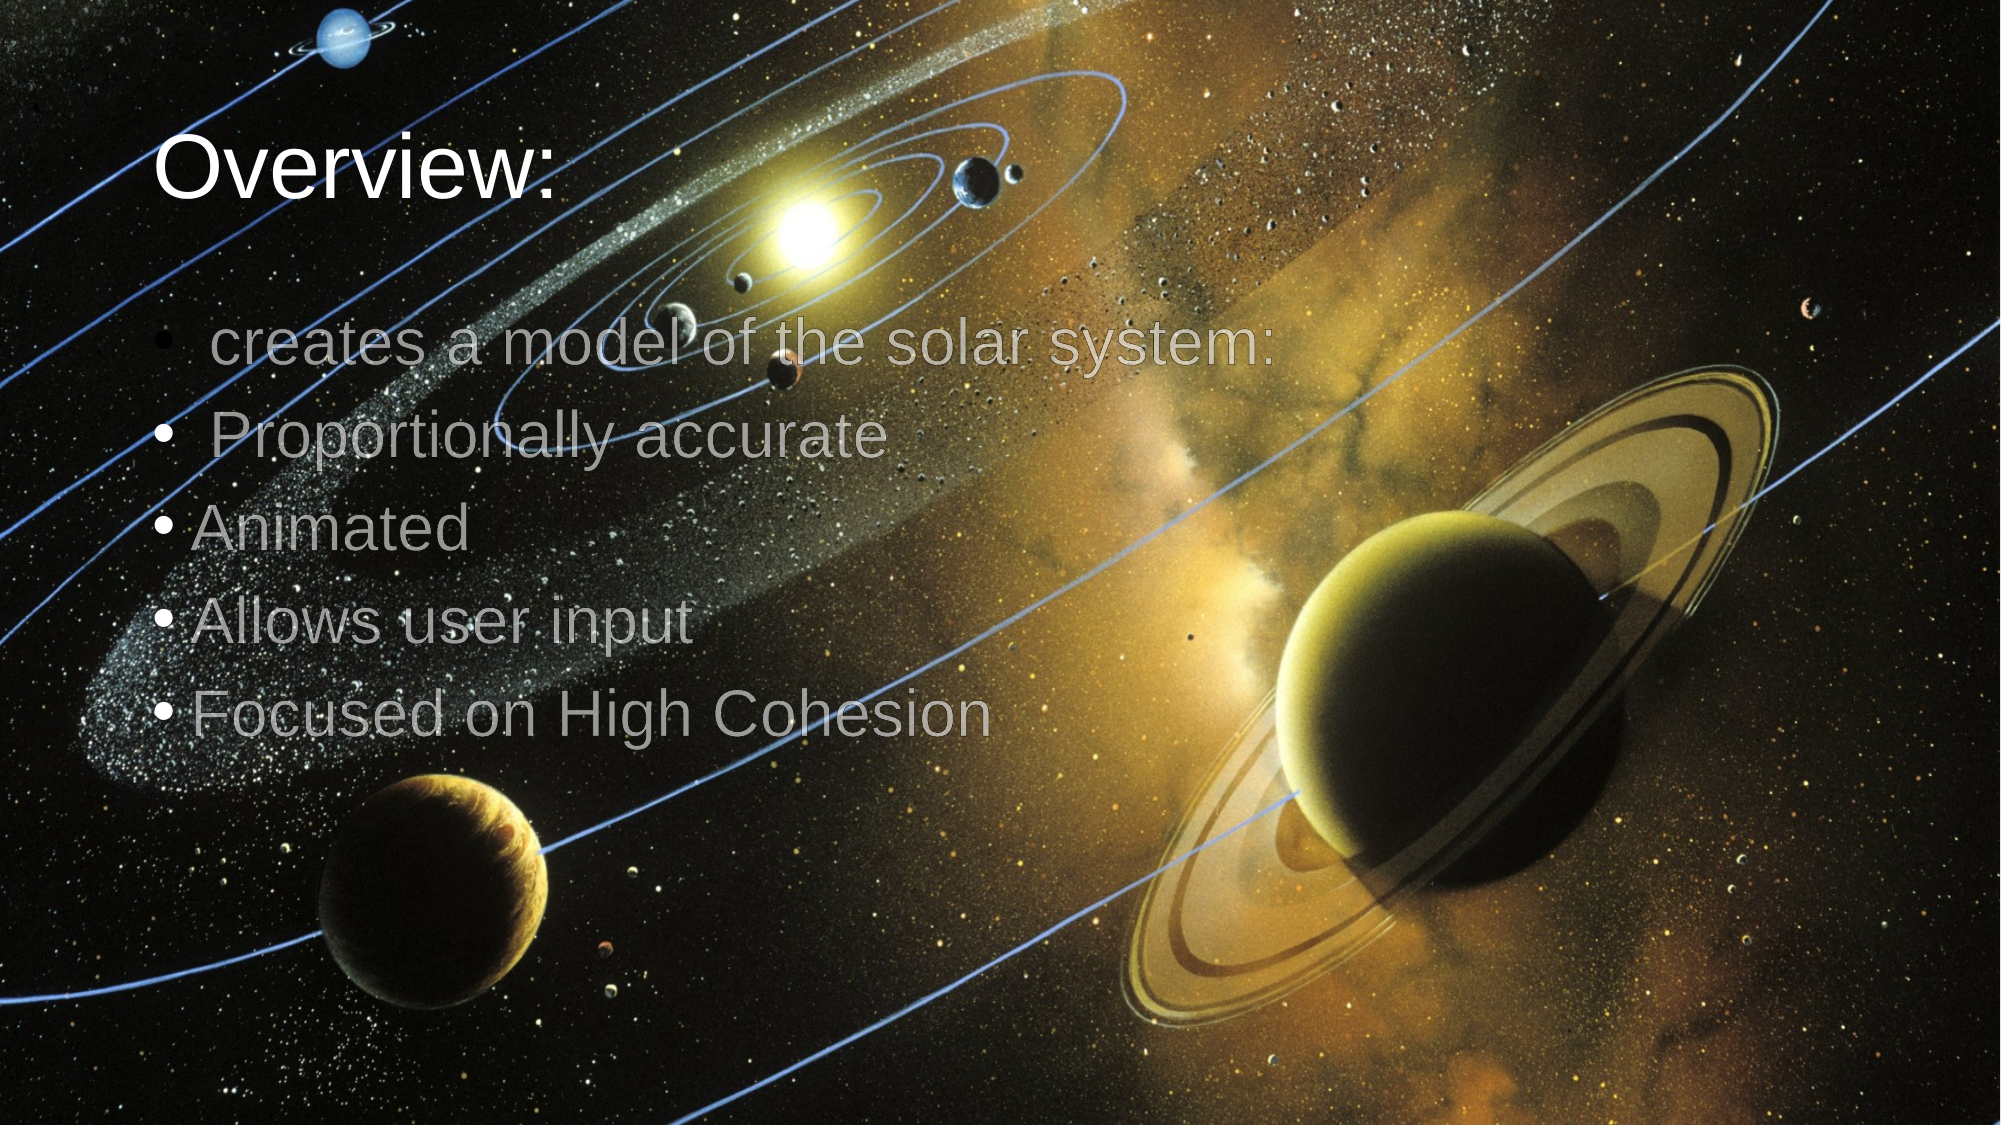

# Overview:
 creates a model of the solar system:
 Proportionally accurate
Animated
Allows user input
Focused on High Cohesion